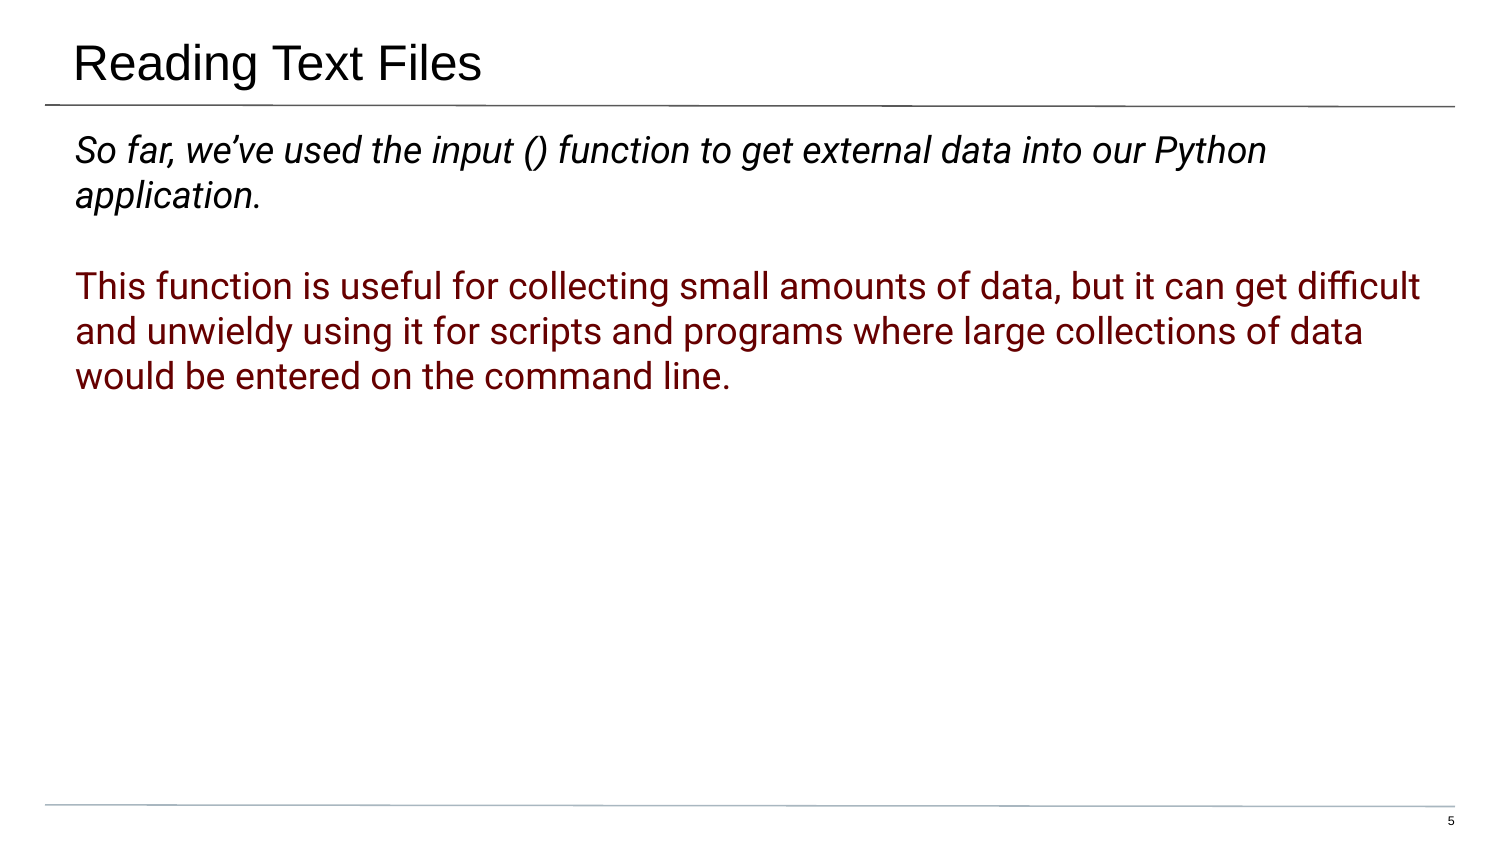

# Reading Text Files
So far, we’ve used the input () function to get external data into our Python application.

This function is useful for collecting small amounts of data, but it can get difficult and unwieldy using it for scripts and programs where large collections of data would be entered on the command line.

5